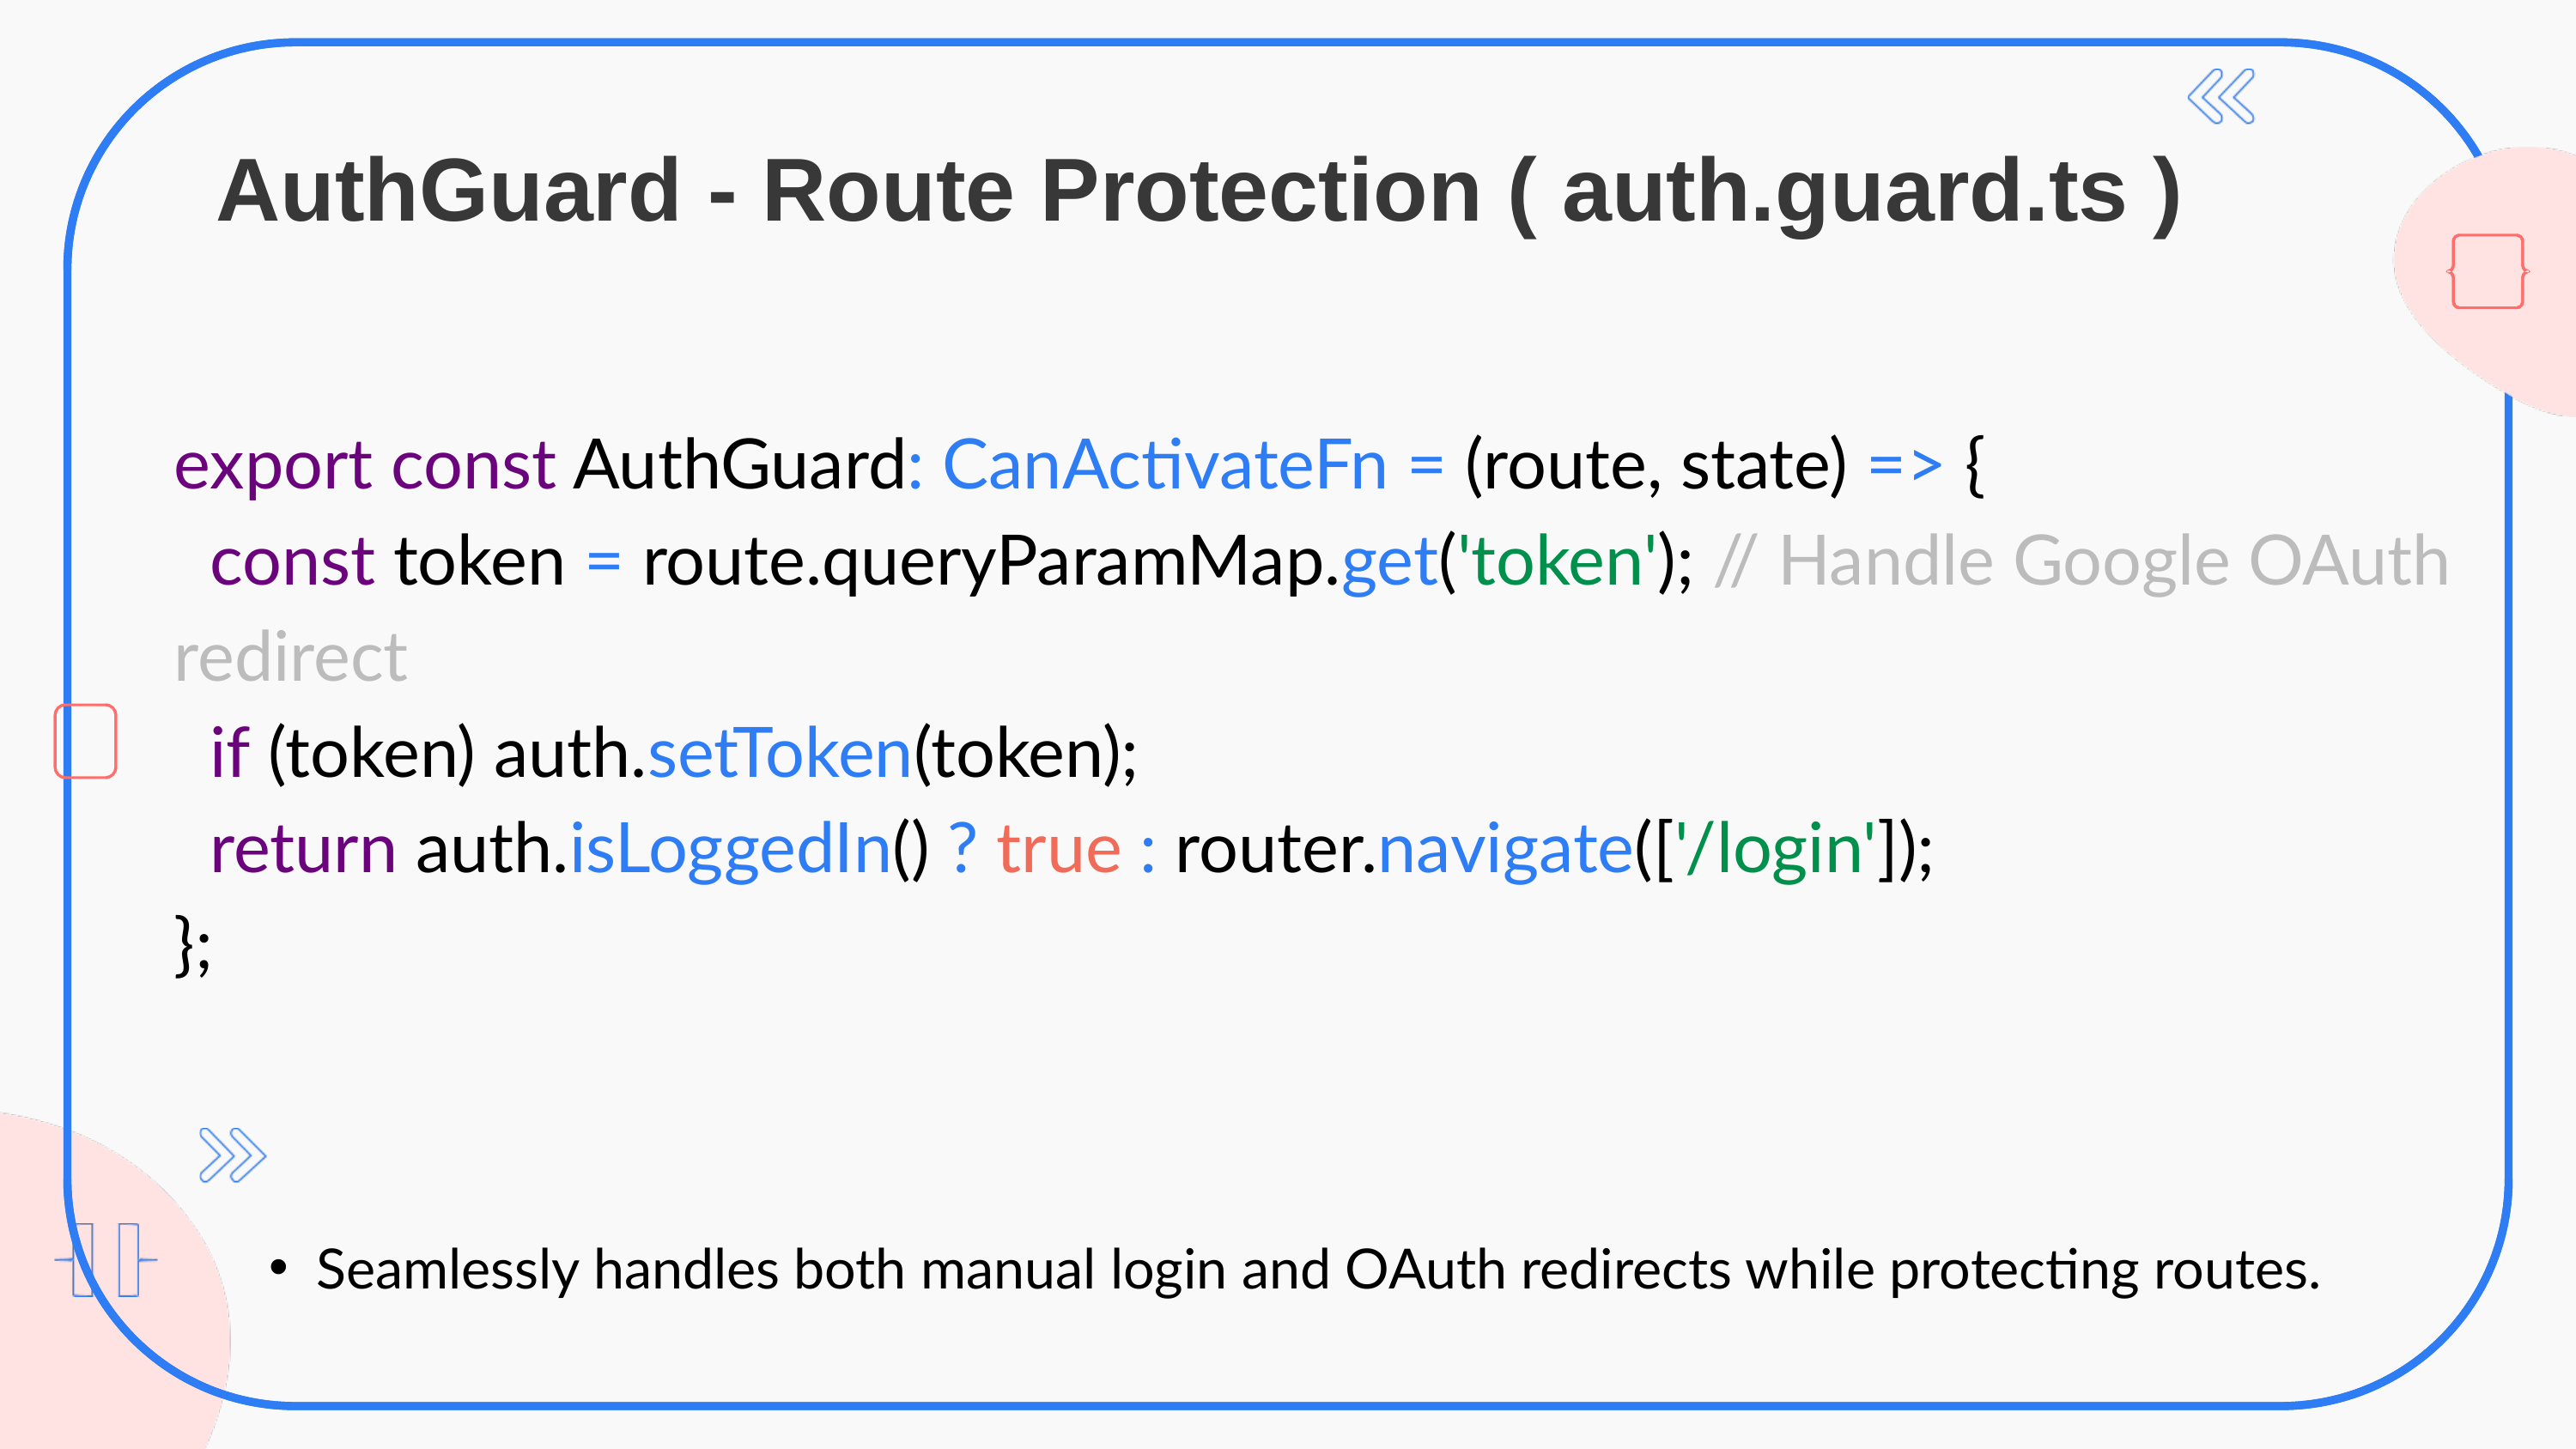

AuthGuard - Route Protection ( auth.guard.ts )

export const AuthGuard: CanActivateFn = (route, state) => {
  const token = route.queryParamMap.get('token'); // Handle Google OAuth redirect
  if (token) auth.setToken(token);
  return auth.isLoggedIn() ? true : router.navigate(['/login']);
};

Seamlessly handles both manual login and OAuth redirects while protecting routes.